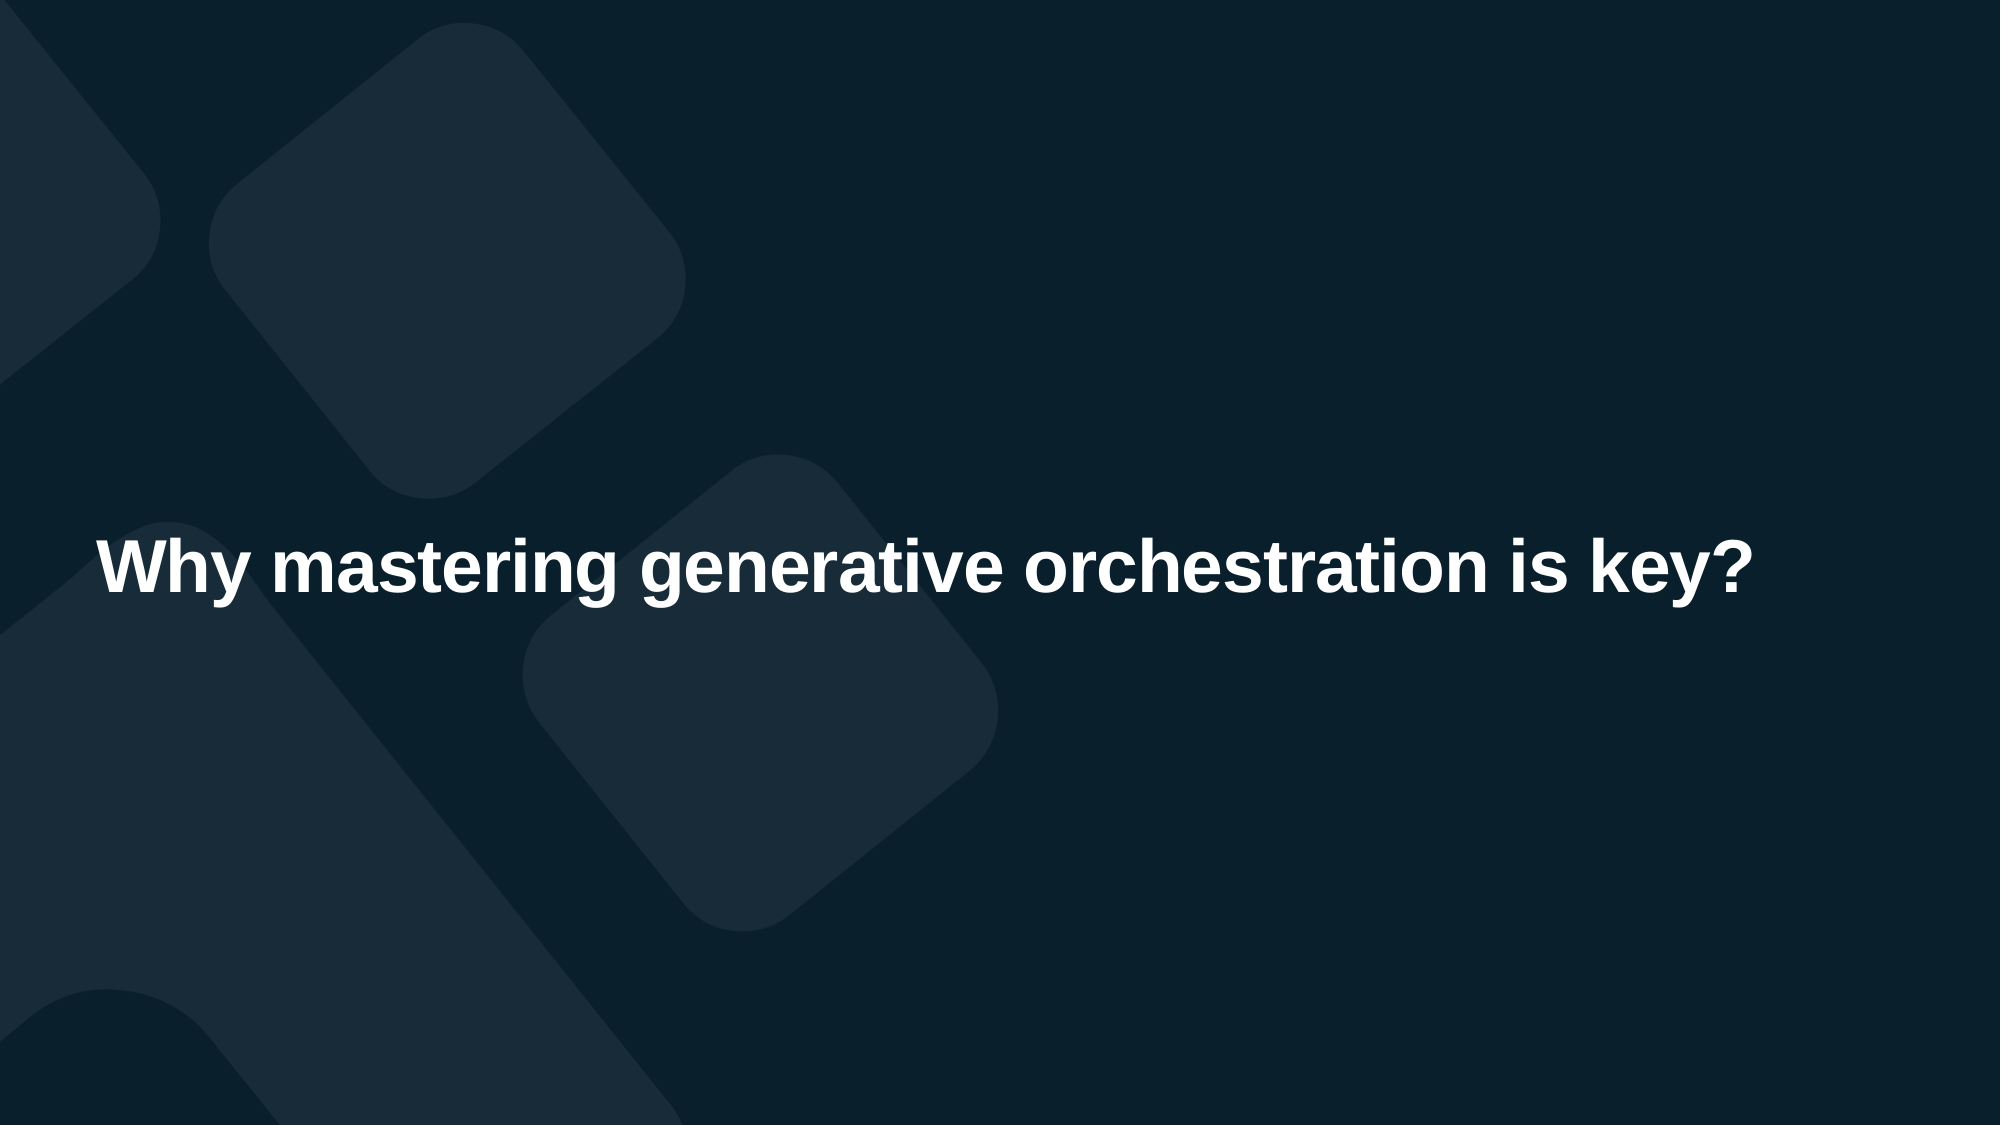

# Why mastering generative orchestration is key?